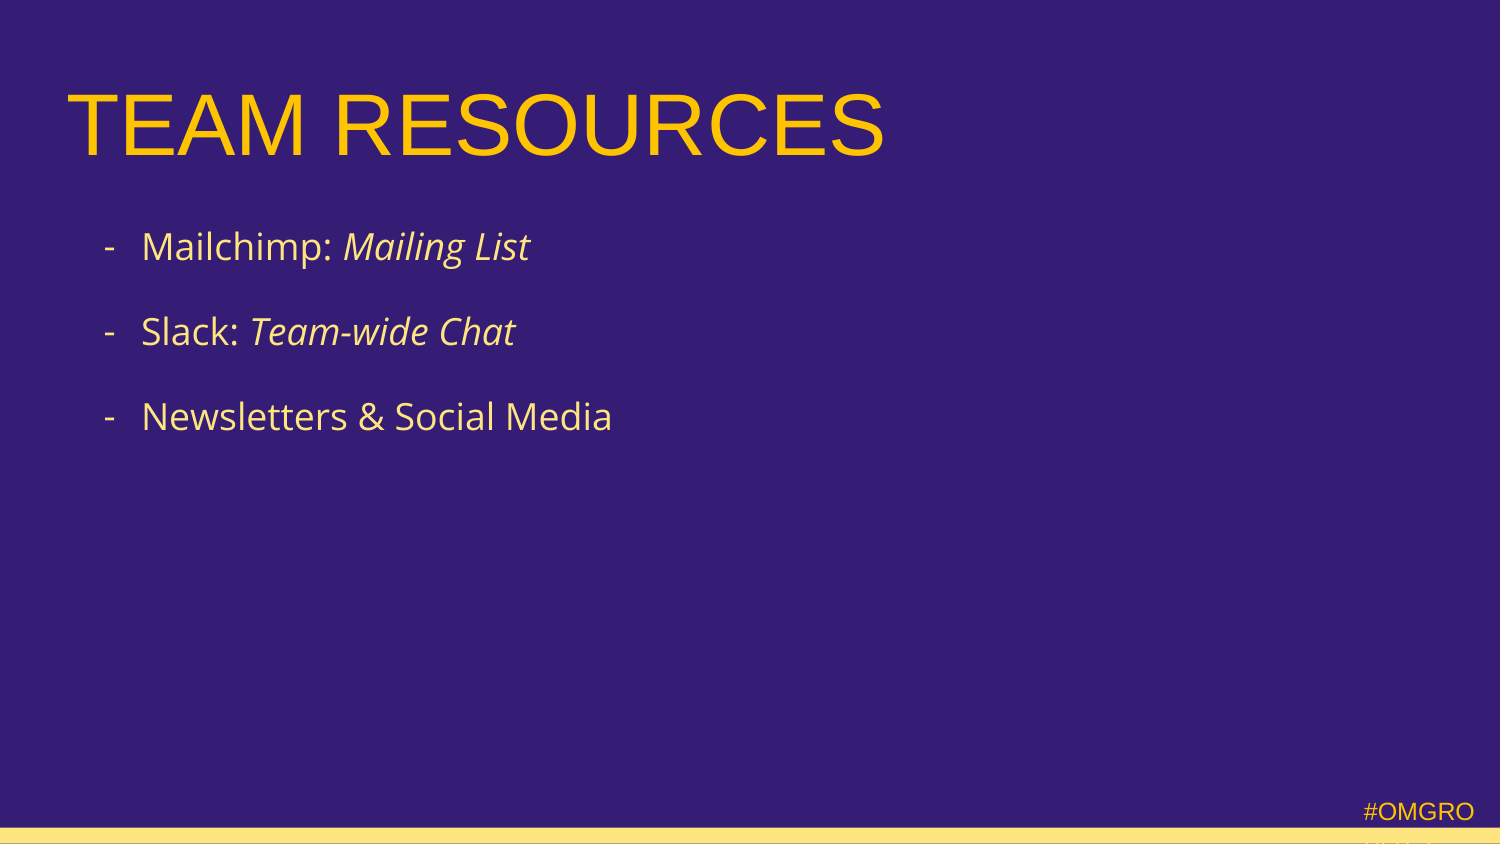

# TEAM RESOURCES
Mailchimp: Mailing List
Slack: Team-wide Chat
Newsletters & Social Media